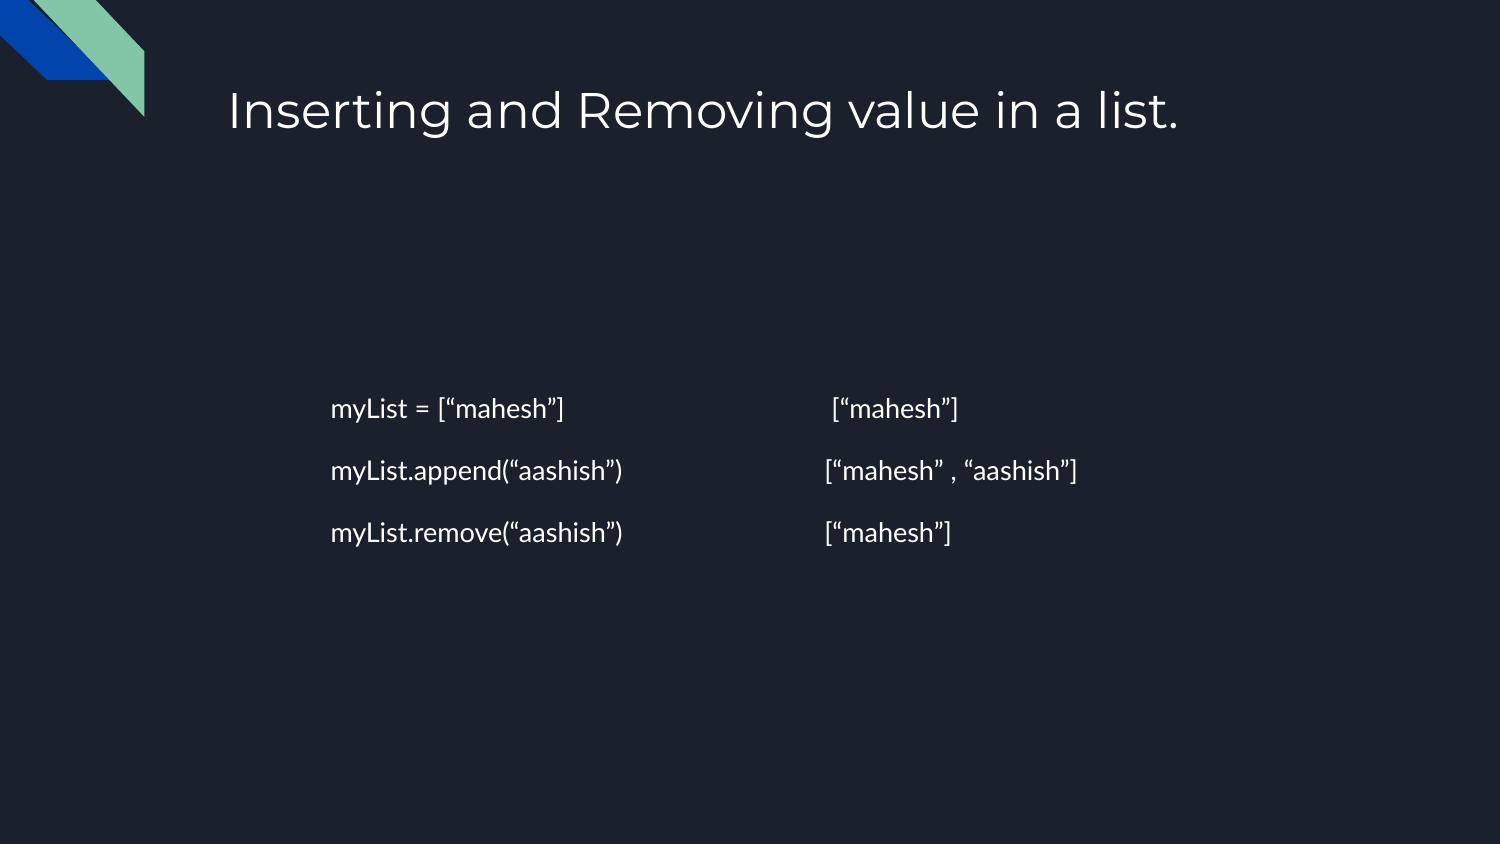

# Inserting and Removing value in a list.
myList = [“mahesh”]
myList.append(“aashish”)
myList.remove(“aashish”)
 [“mahesh”]
[“mahesh” , “aashish”]
[“mahesh”]